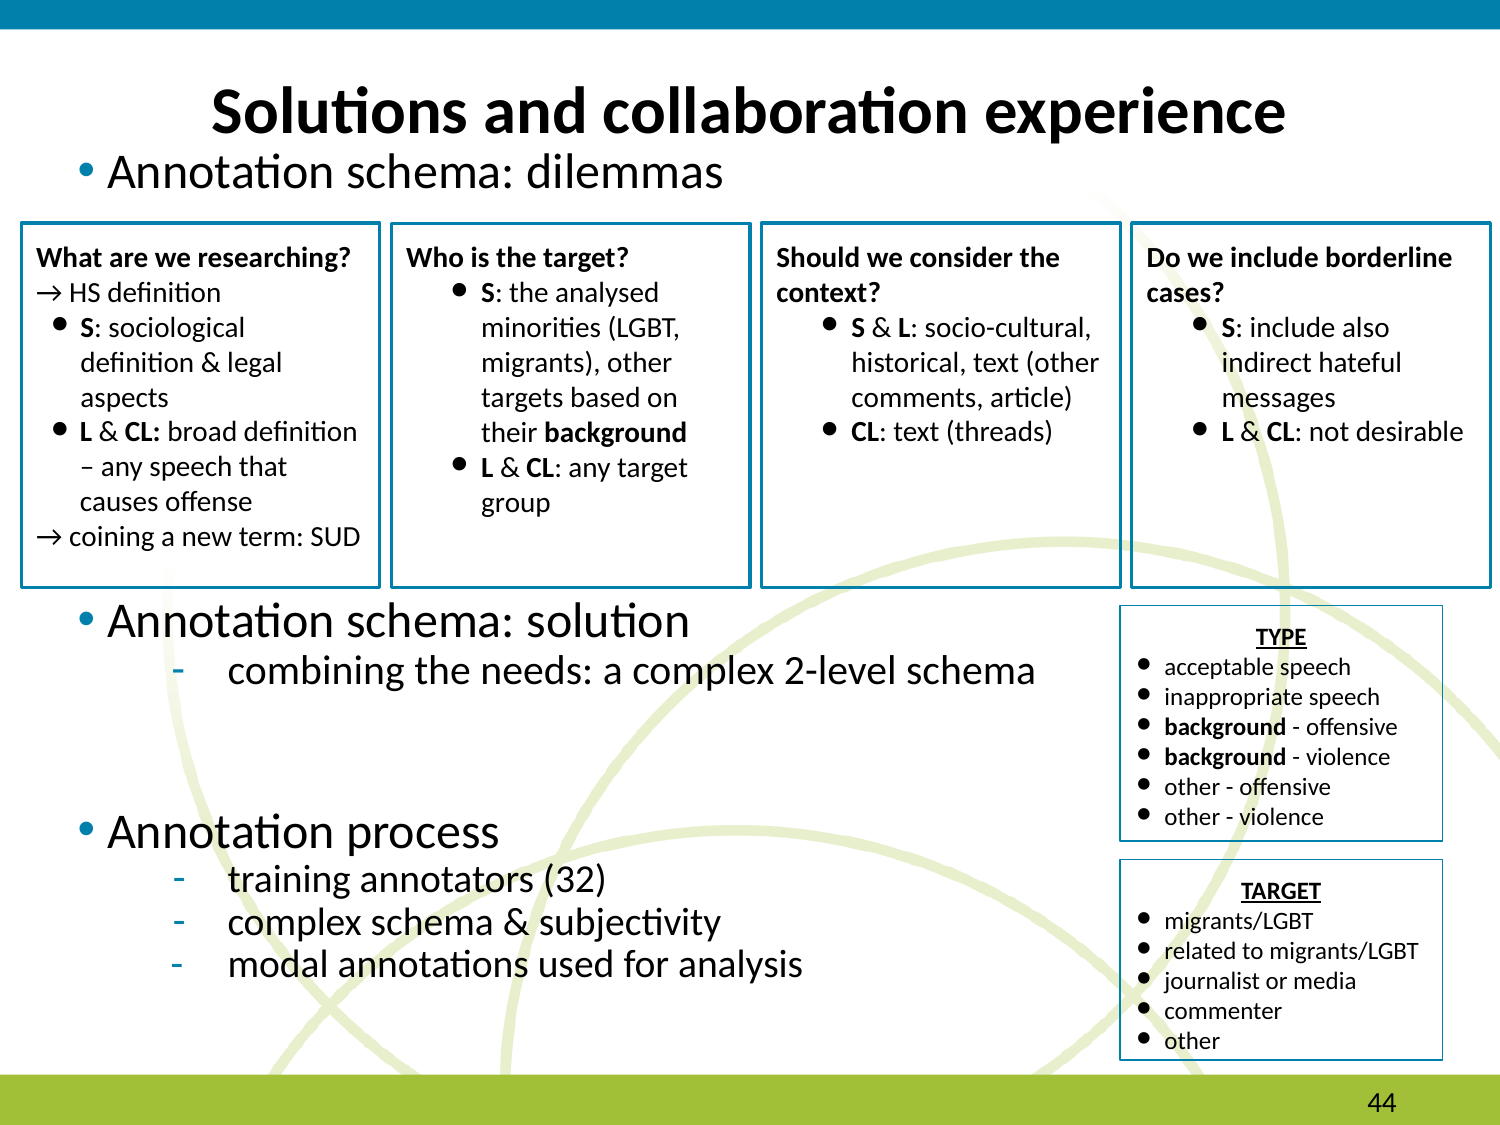

# Solutions and collaboration experience
Annotation schema: dilemmas

Annotation schema: solution
combining the needs: a complex 2-level schema

Annotation process
training annotators (32)
complex schema & subjectivity
modal annotations used for analysis
What are we researching?
→ HS definition
S: sociological definition & legal aspects
L & CL: broad definition – any speech that causes offense
→ coining a new term: SUD
Should we consider the context?
S & L: socio-cultural, historical, text (other comments, article)
CL: text (threads)
Do we include borderline cases?
S: include also indirect hateful messages
L & CL: not desirable
Who is the target?
S: the analysed minorities (LGBT, migrants), other targets based on their background
L & CL: any target group
TYPE
acceptable speech
inappropriate speech
background - offensive
background - violence
other - offensive
other - violence
TARGET
migrants/LGBT
related to migrants/LGBT
journalist or media
commenter
other
44